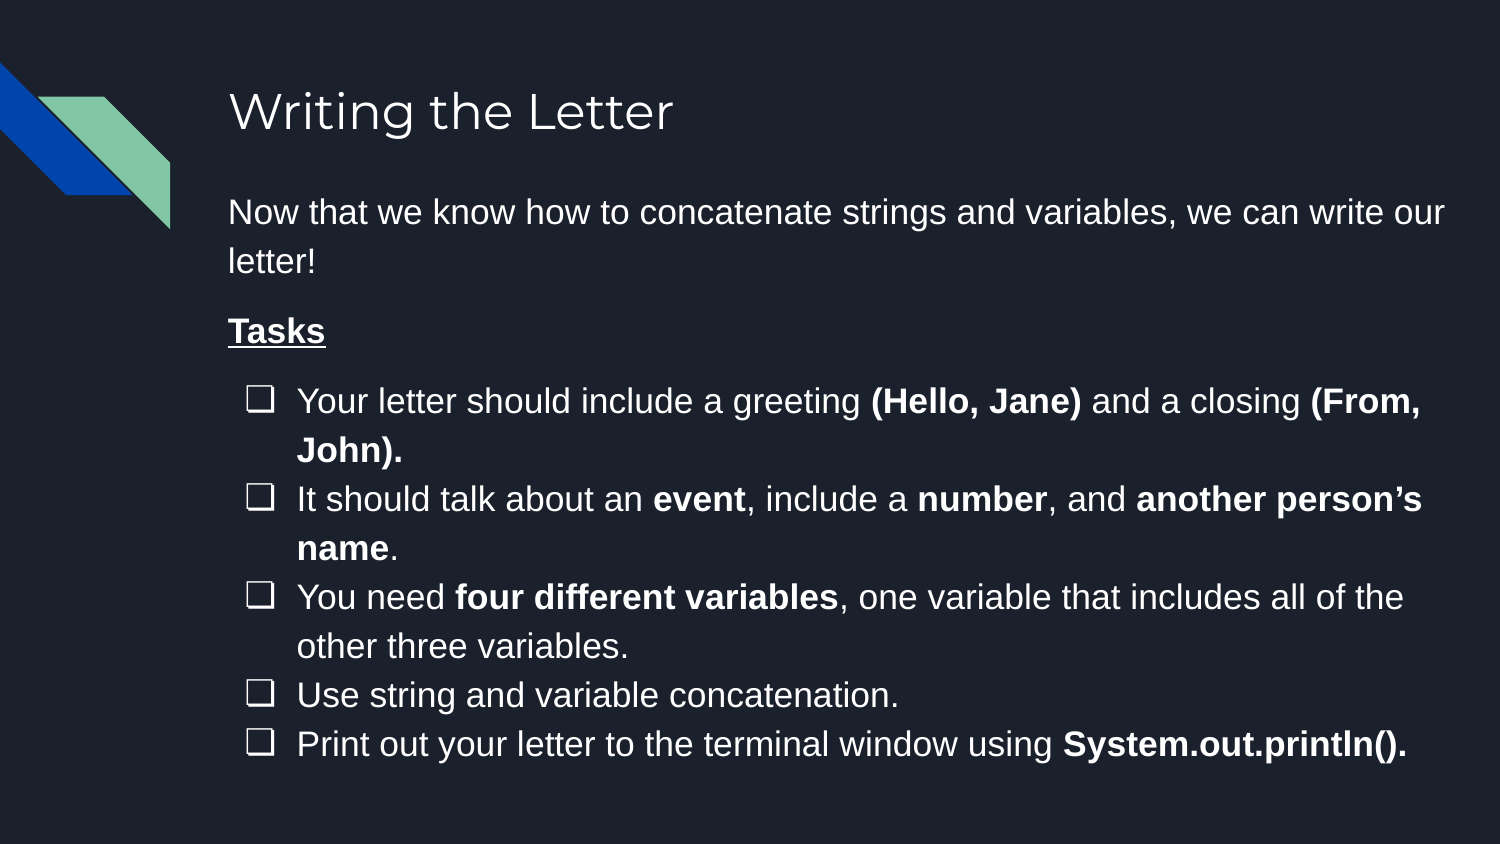

# Writing the Letter
Now that we know how to concatenate strings and variables, we can write our letter!
Tasks
Your letter should include a greeting (Hello, Jane) and a closing (From, John).
It should talk about an event, include a number, and another person’s name.
You need four different variables, one variable that includes all of the other three variables.
Use string and variable concatenation.
Print out your letter to the terminal window using System.out.println().